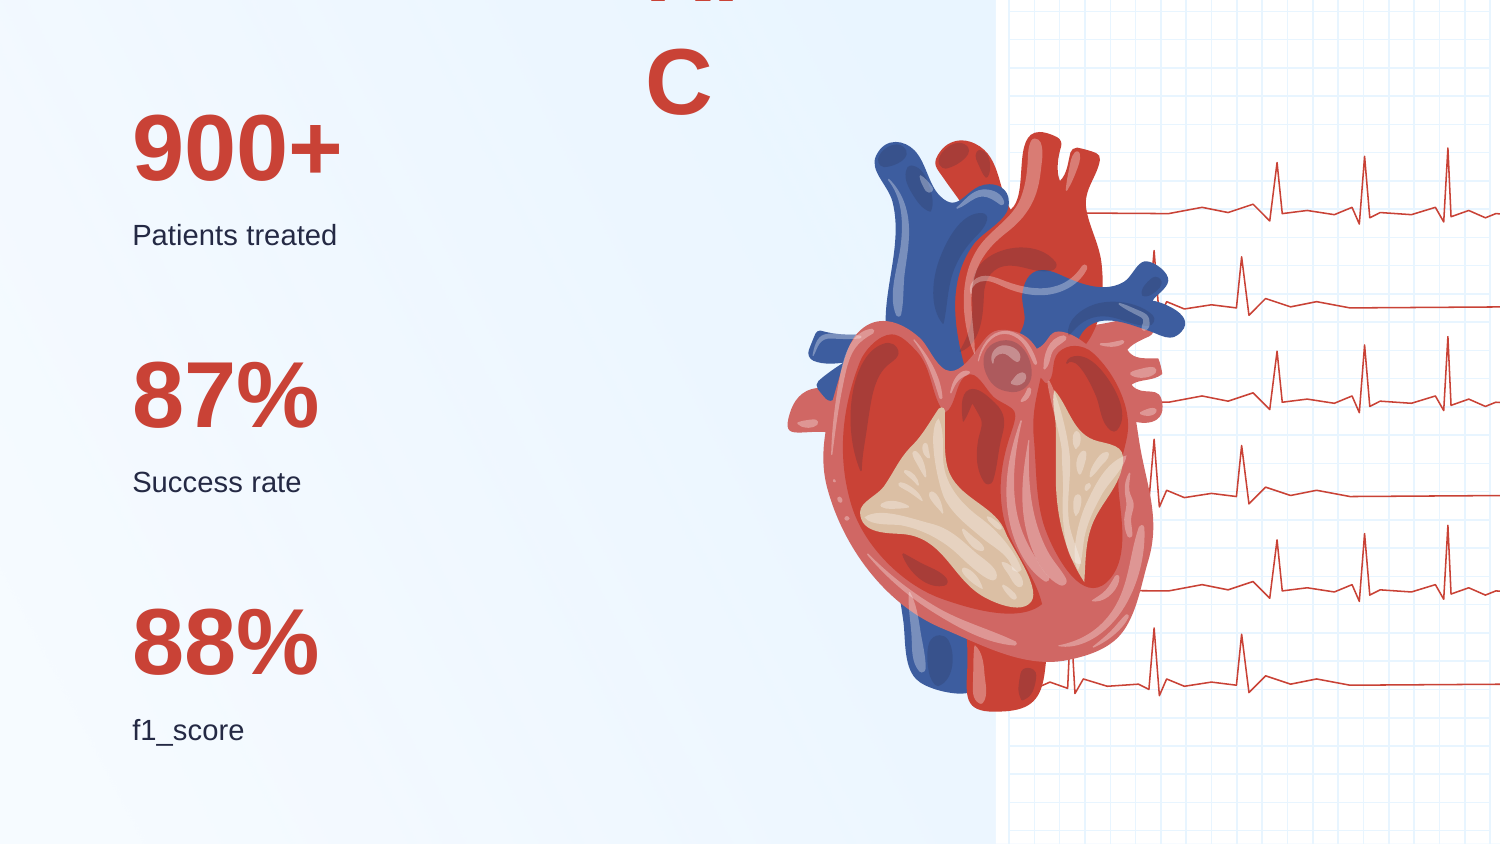

RFC
900+
Patients treated
# 87%
Success rate
88%
f1_score